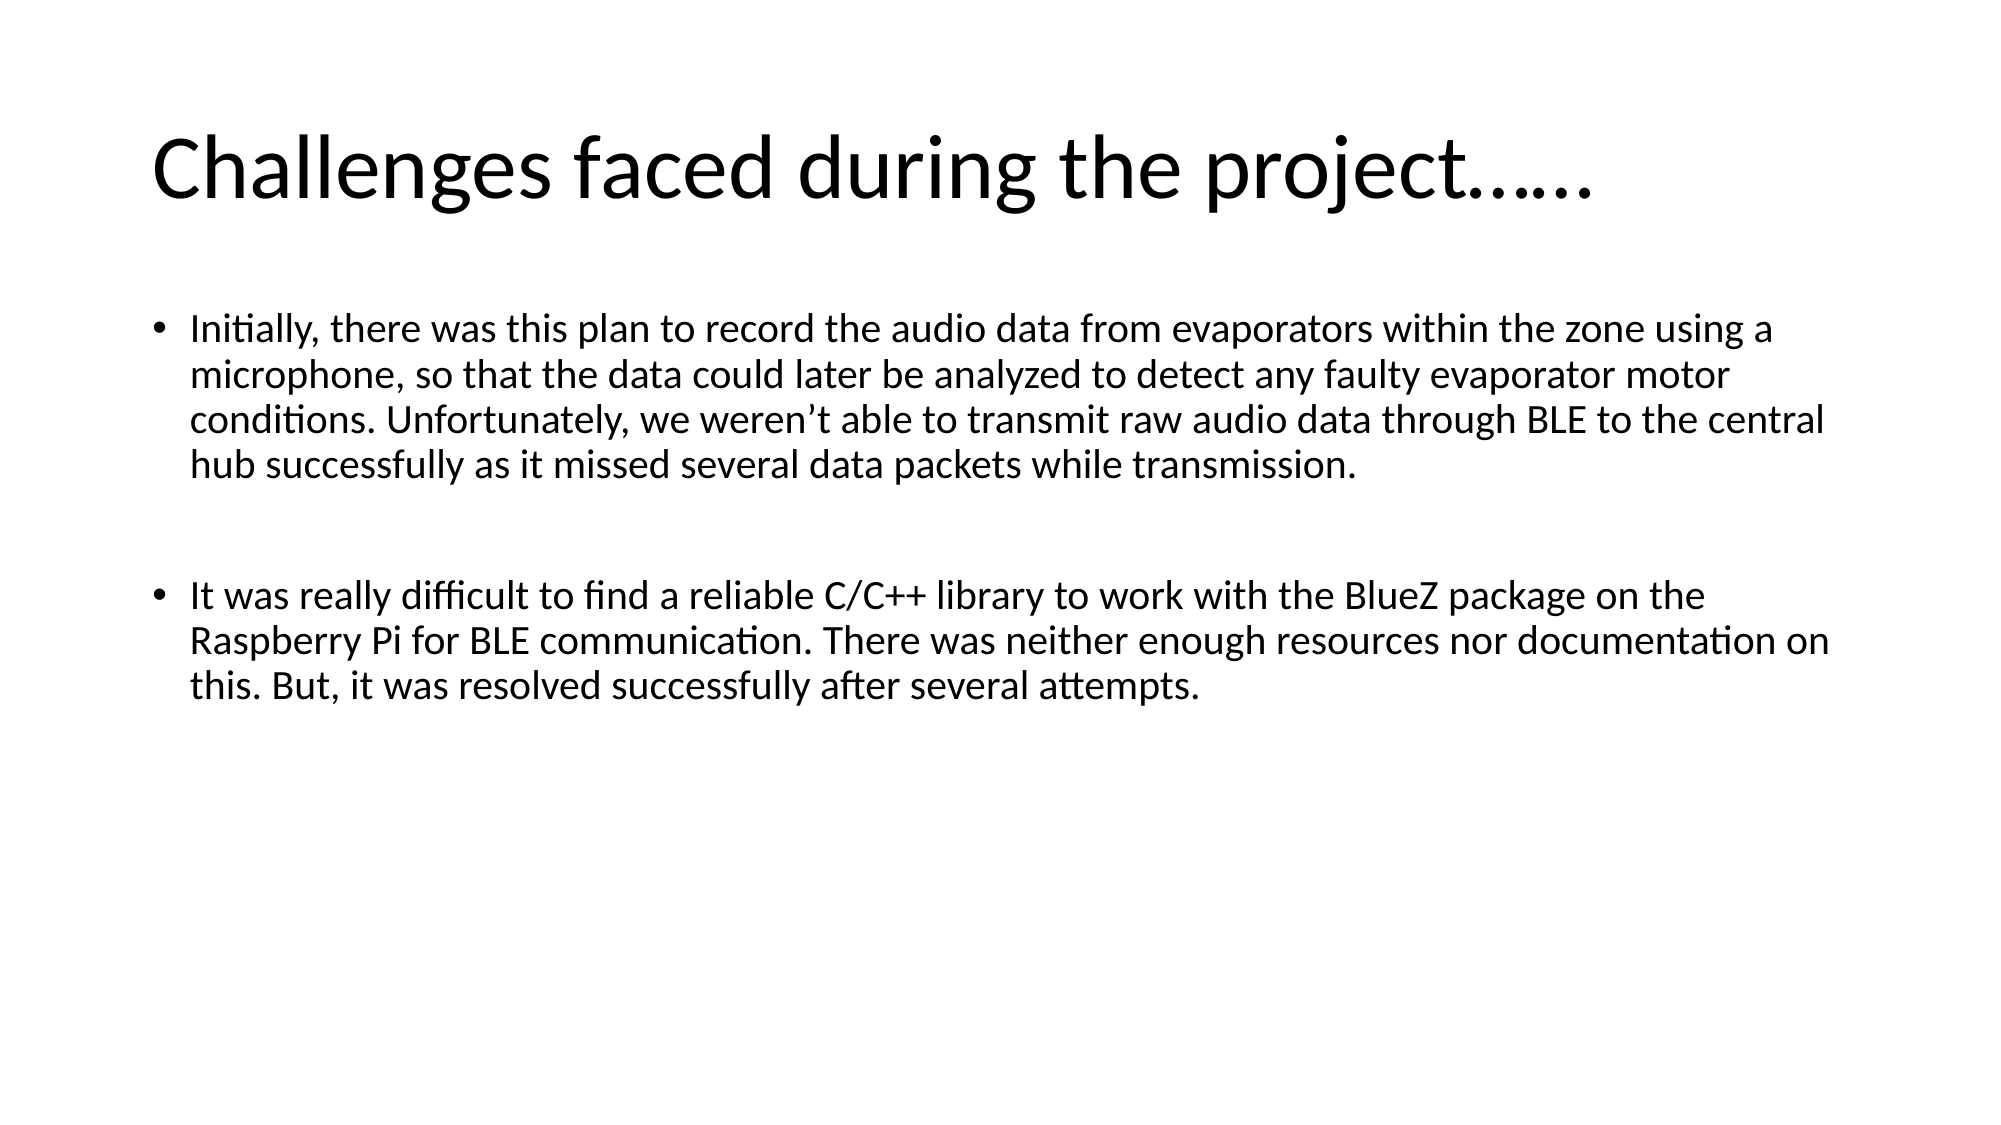

# Challenges faced during the project……
Initially, there was this plan to record the audio data from evaporators within the zone using a microphone, so that the data could later be analyzed to detect any faulty evaporator motor conditions. Unfortunately, we weren’t able to transmit raw audio data through BLE to the central hub successfully as it missed several data packets while transmission.

It was really difficult to find a reliable C/C++ library to work with the BlueZ package on the Raspberry Pi for BLE communication. There was neither enough resources nor documentation on this. But, it was resolved successfully after several attempts.